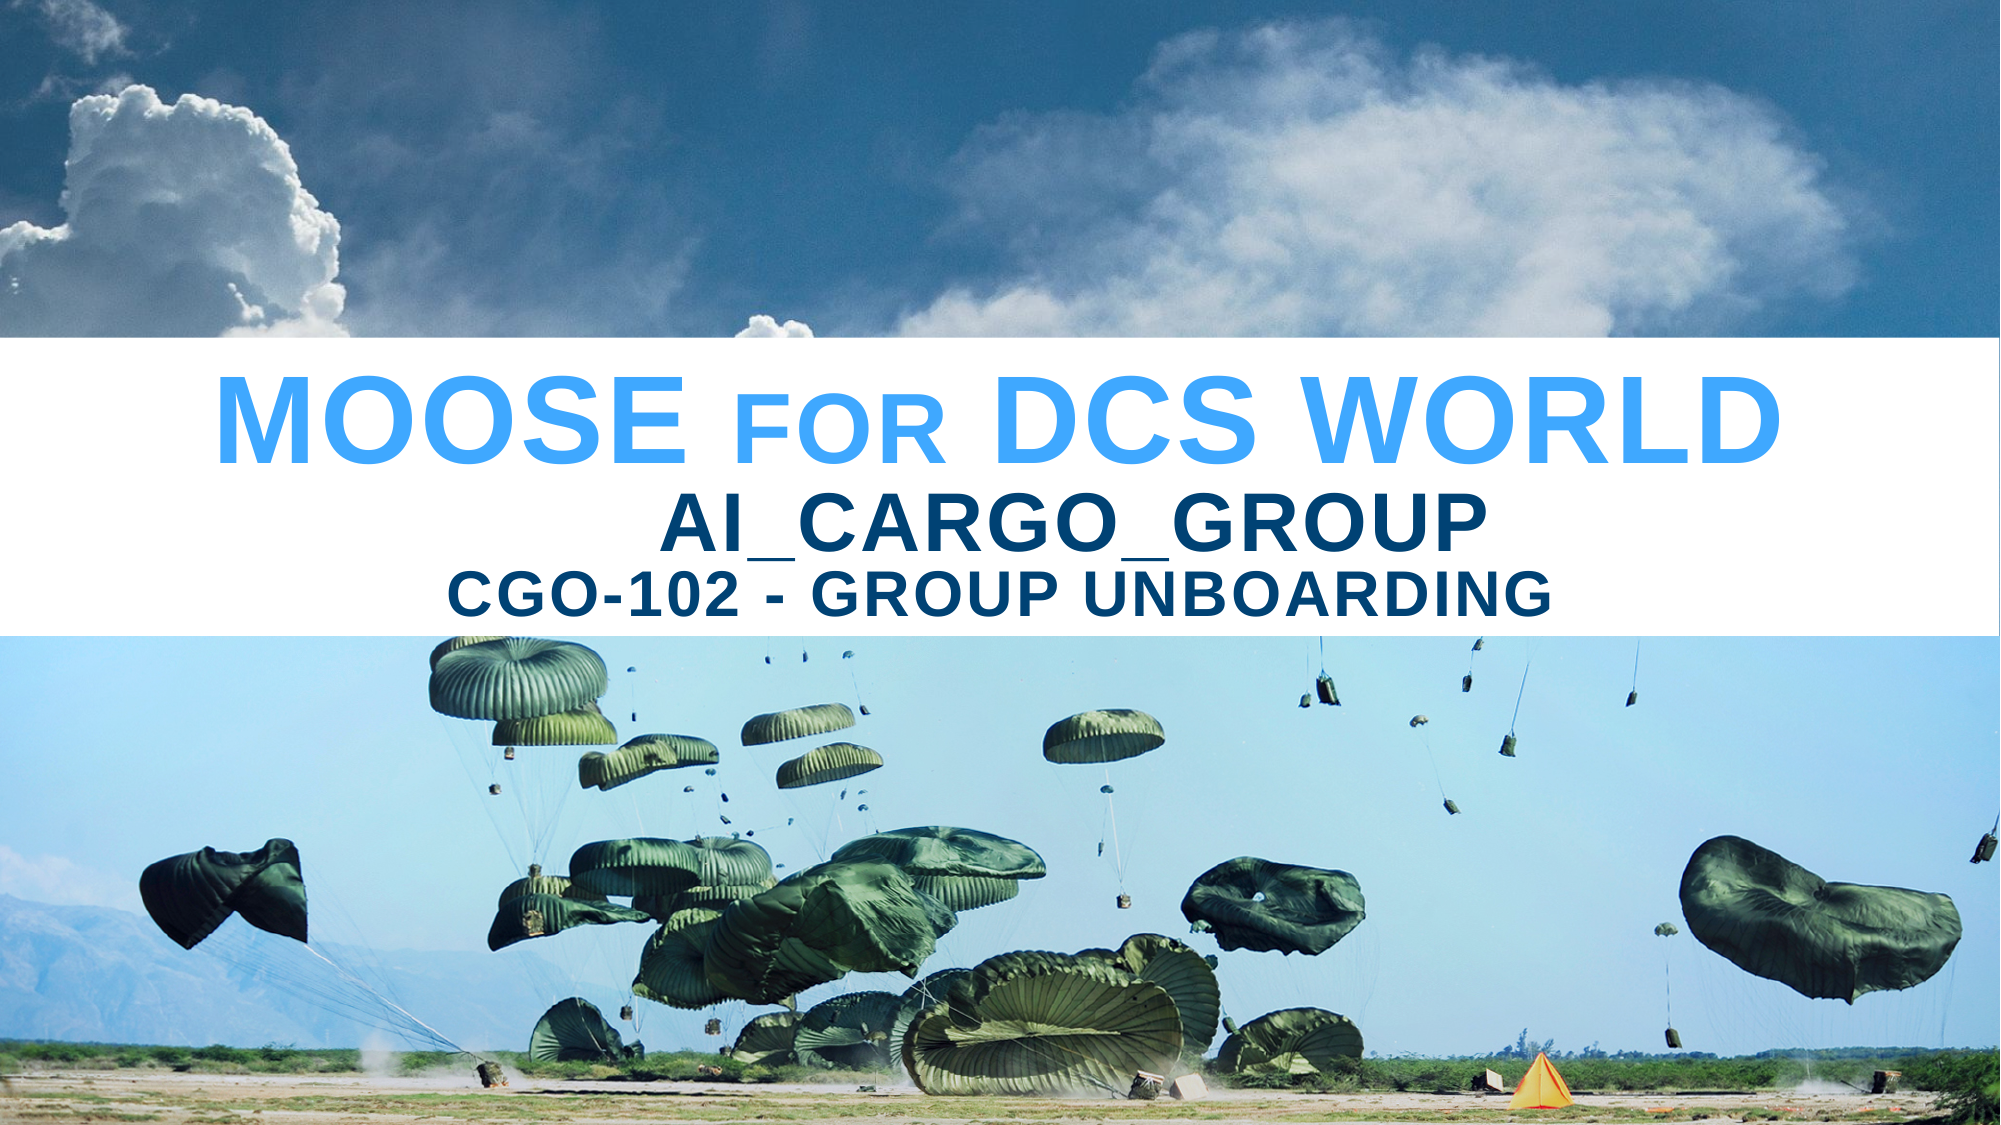

# moose for dcs world AI_CARGO_GROUP CGO-102 - Group Unboarding